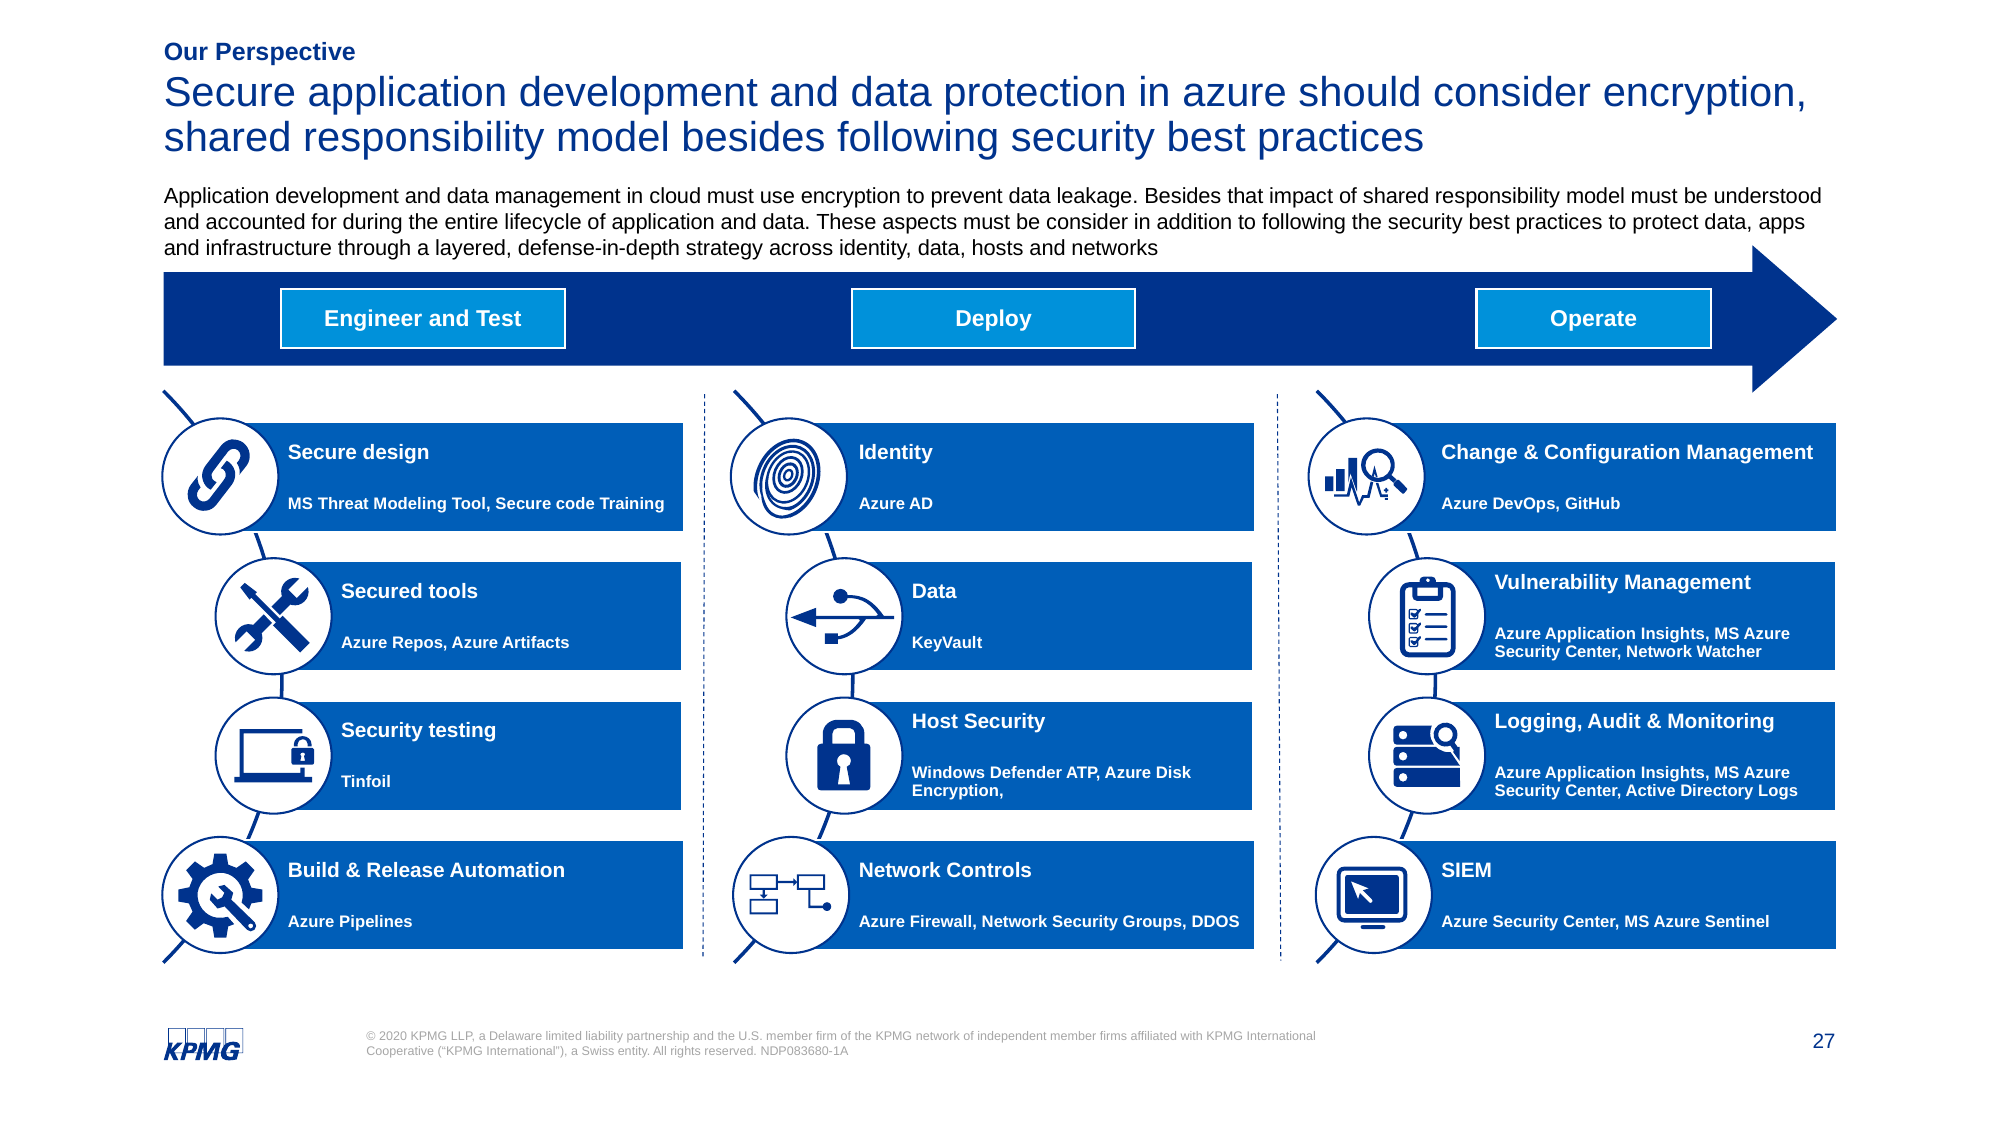

Our Perspective
# Secure application development and data protection in azure should consider encryption, shared responsibility model besides following security best practices
Application development and data management in cloud must use encryption to prevent data leakage. Besides that impact of shared responsibility model must be understood and accounted for during the entire lifecycle of application and data. These aspects must be consider in addition to following the security best practices to protect data, apps and infrastructure through a layered, defense-in-depth strategy across identity, data, hosts and networks

Engineer and Test
Deploy
Operate

Secure design

MS Threat Modeling Tool, Secure code Training
Identity

Azure AD
Change & Configuration Management

Azure DevOps, GitHub

Secured tools

Azure Repos, Azure Artifacts
Data

KeyVault
Vulnerability Management

Azure Application Insights, MS Azure Security Center, Network Watcher

Security testing

Tinfoil
Host Security

Windows Defender ATP, Azure Disk Encryption,
Logging, Audit & Monitoring

Azure Application Insights, MS Azure Security Center, Active Directory Logs

Build & Release Automation

Azure Pipelines
Network Controls

Azure Firewall, Network Security Groups, DDOS
SIEM

Azure Security Center, MS Azure Sentinel